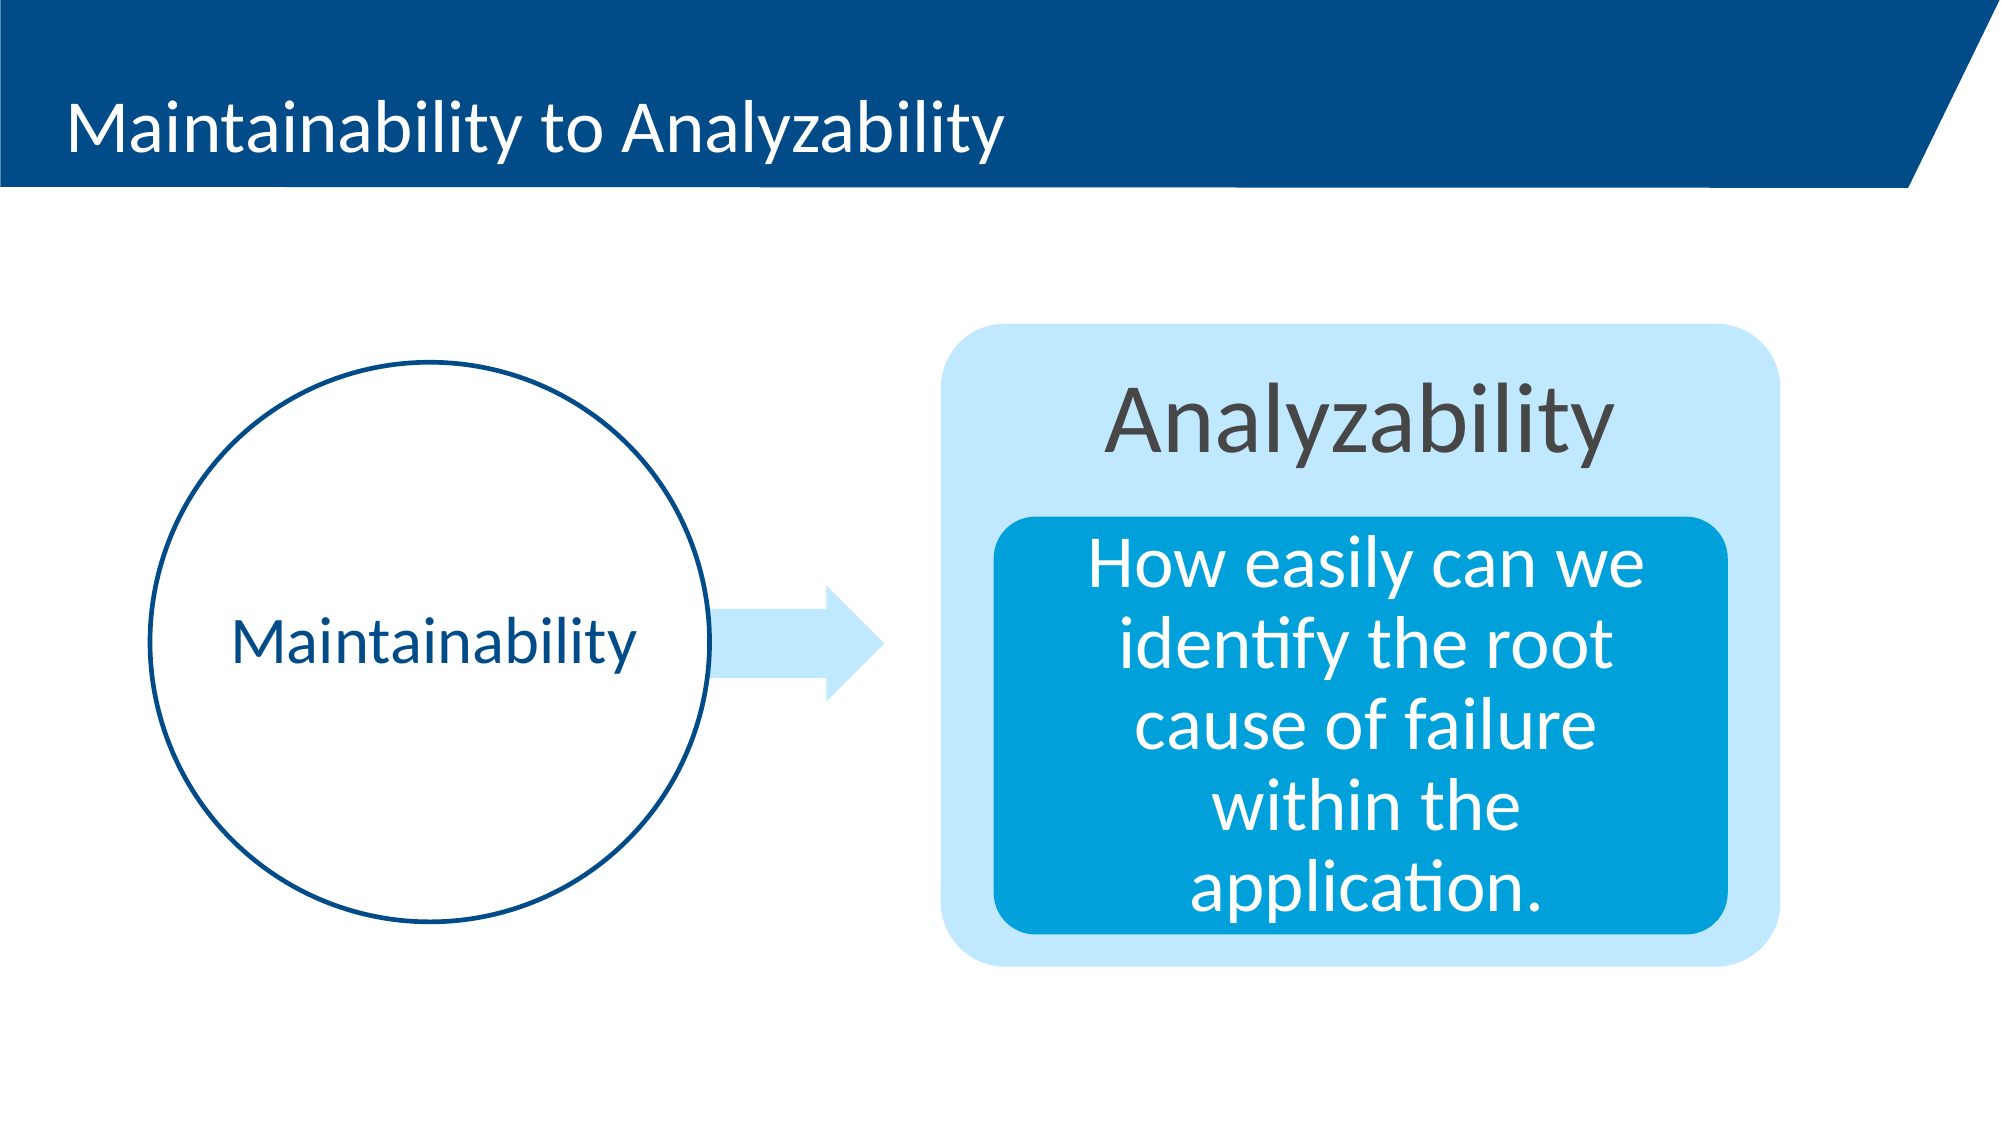

# Maintainability to Analyzability
Analyzability
How easily can we identify the root cause of failure within the application.

Maintainability